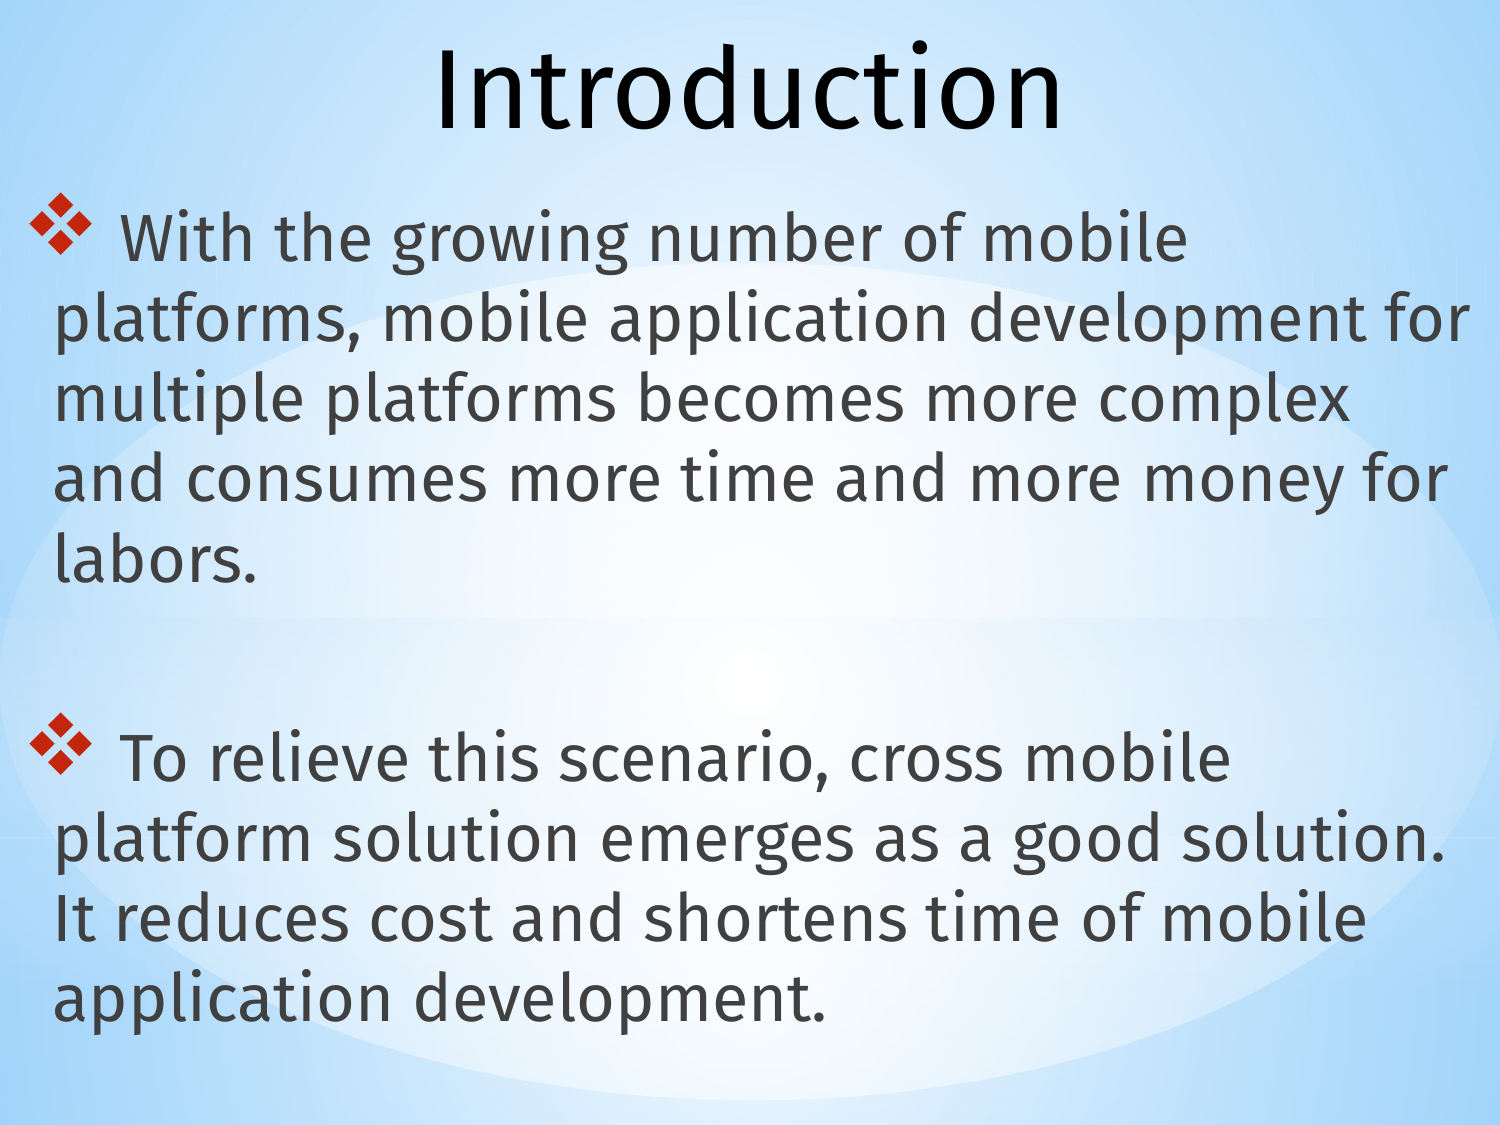

Introduction
 With the growing number of mobile platforms, mobile application development for multiple platforms becomes more complex and consumes more time and more money for labors.

 To relieve this scenario, cross mobile platform solution emerges as a good solution. It reduces cost and shortens time of mobile application development.